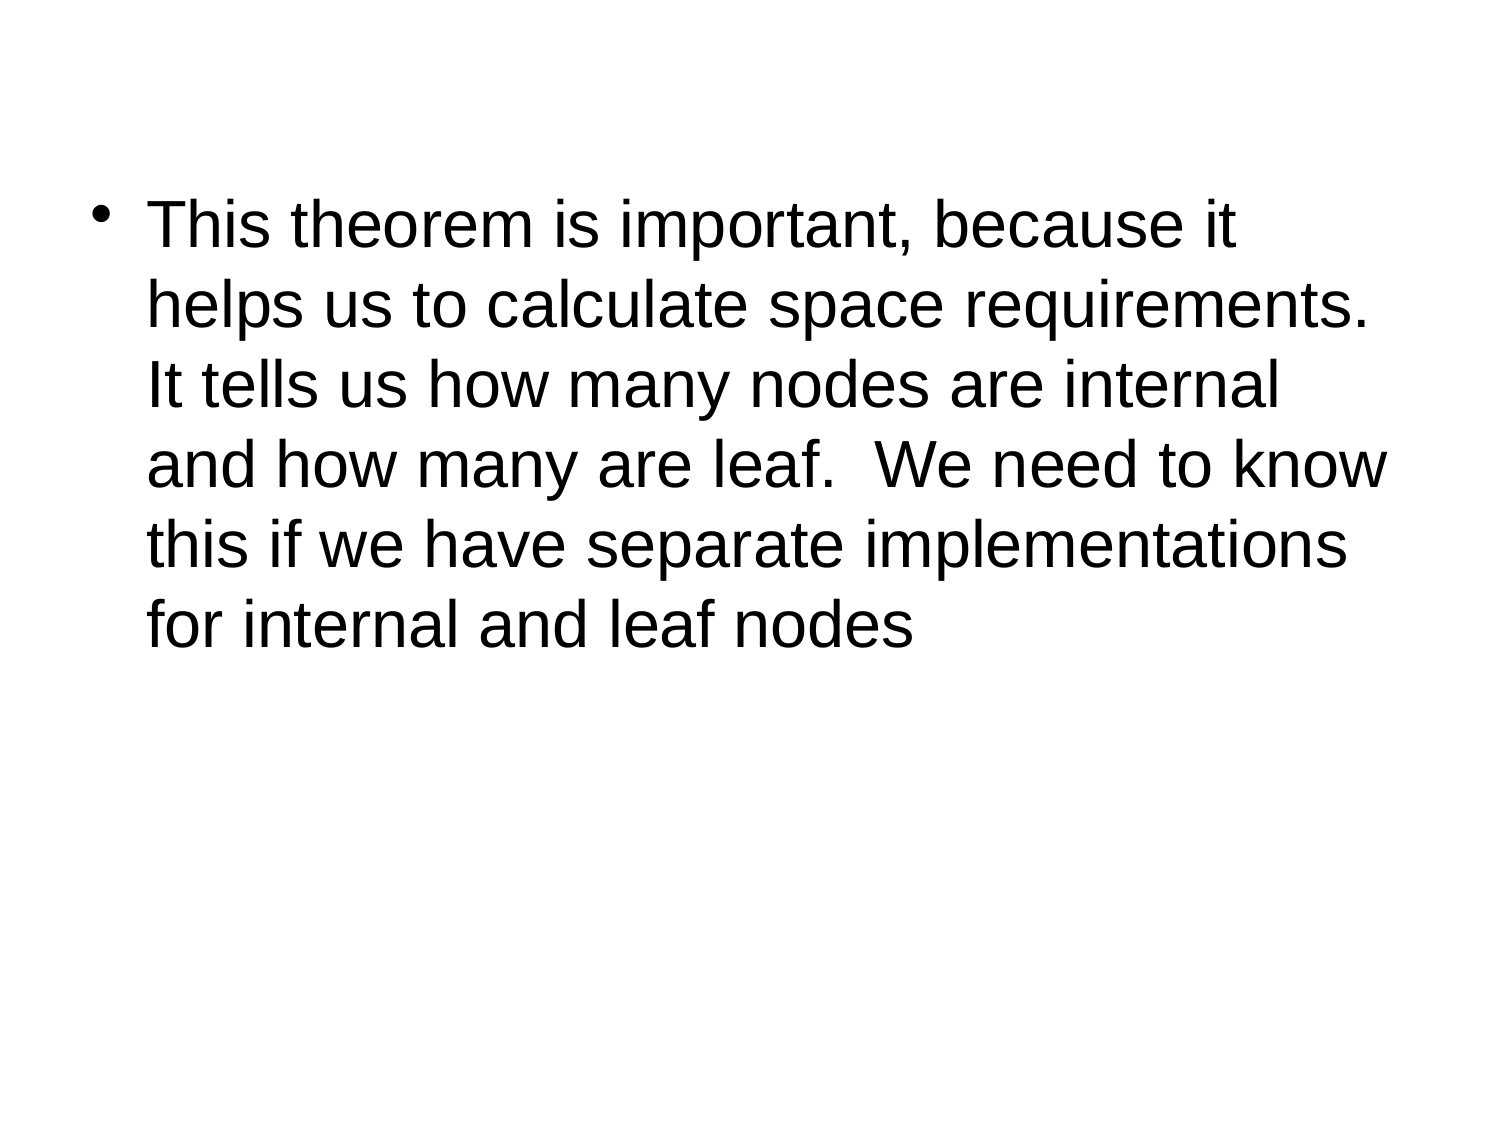

This theorem is important, because it helps us to calculate space requirements.  It tells us how many nodes are internal and how many are leaf.  We need to know this if we have separate implementations for internal and leaf nodes